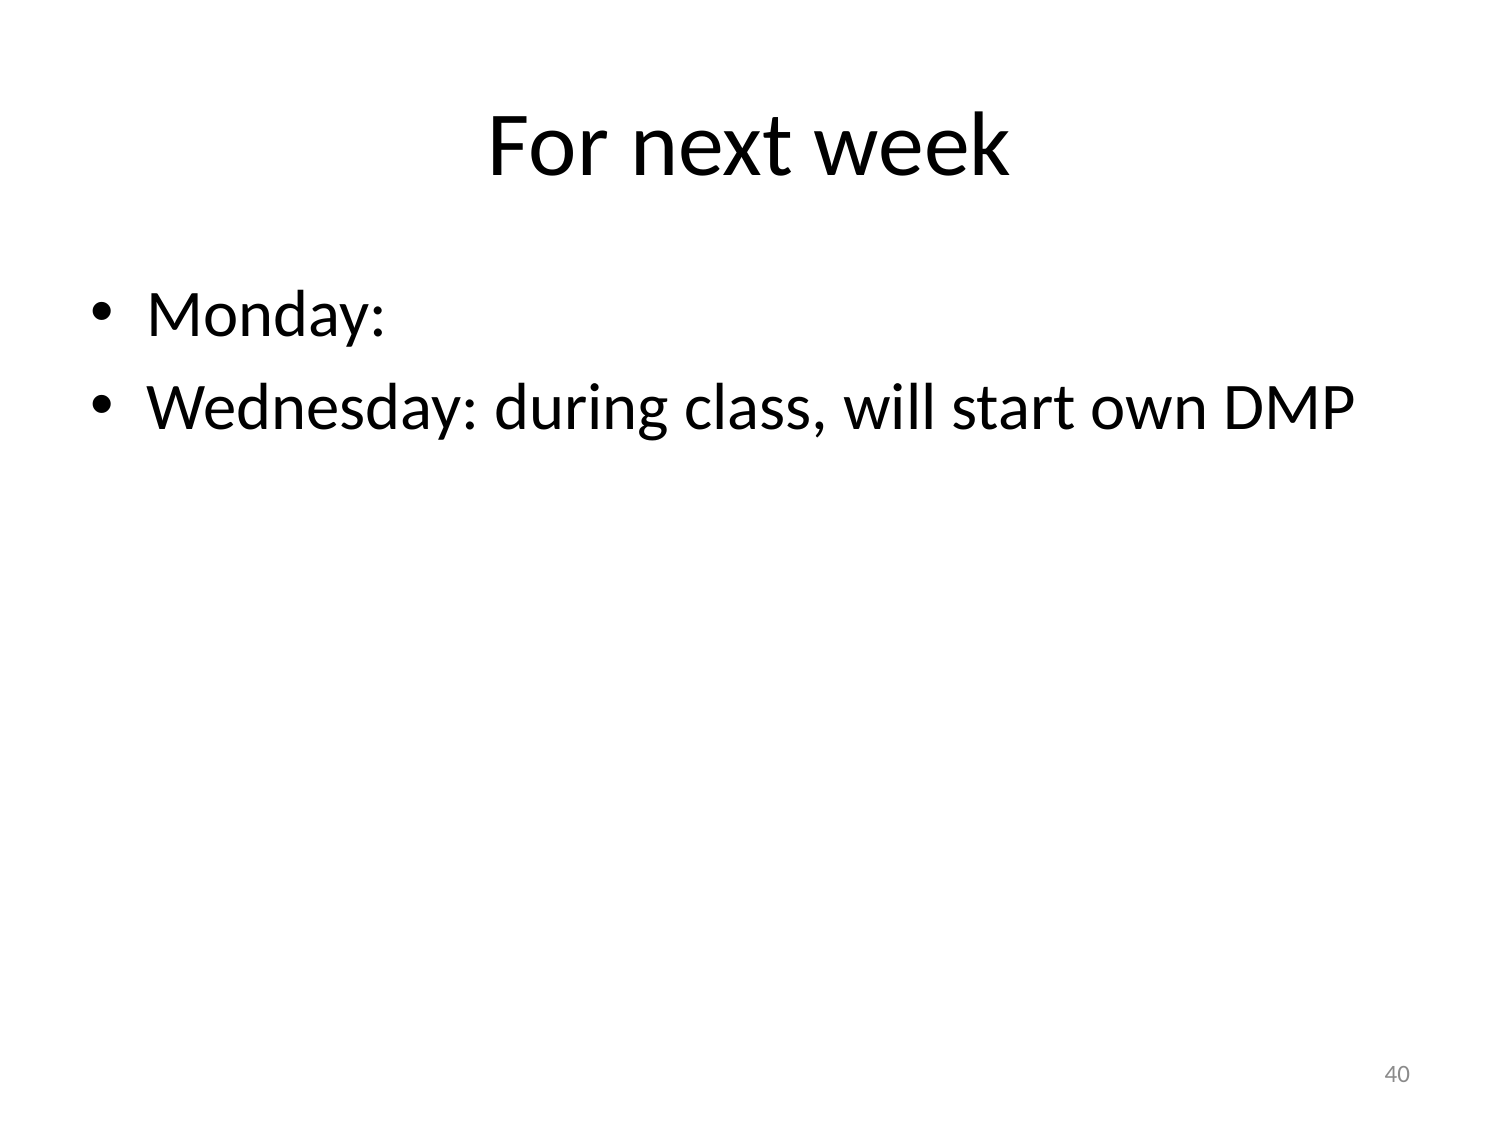

# For next week
Monday:
Wednesday: during class, will start own DMP
40